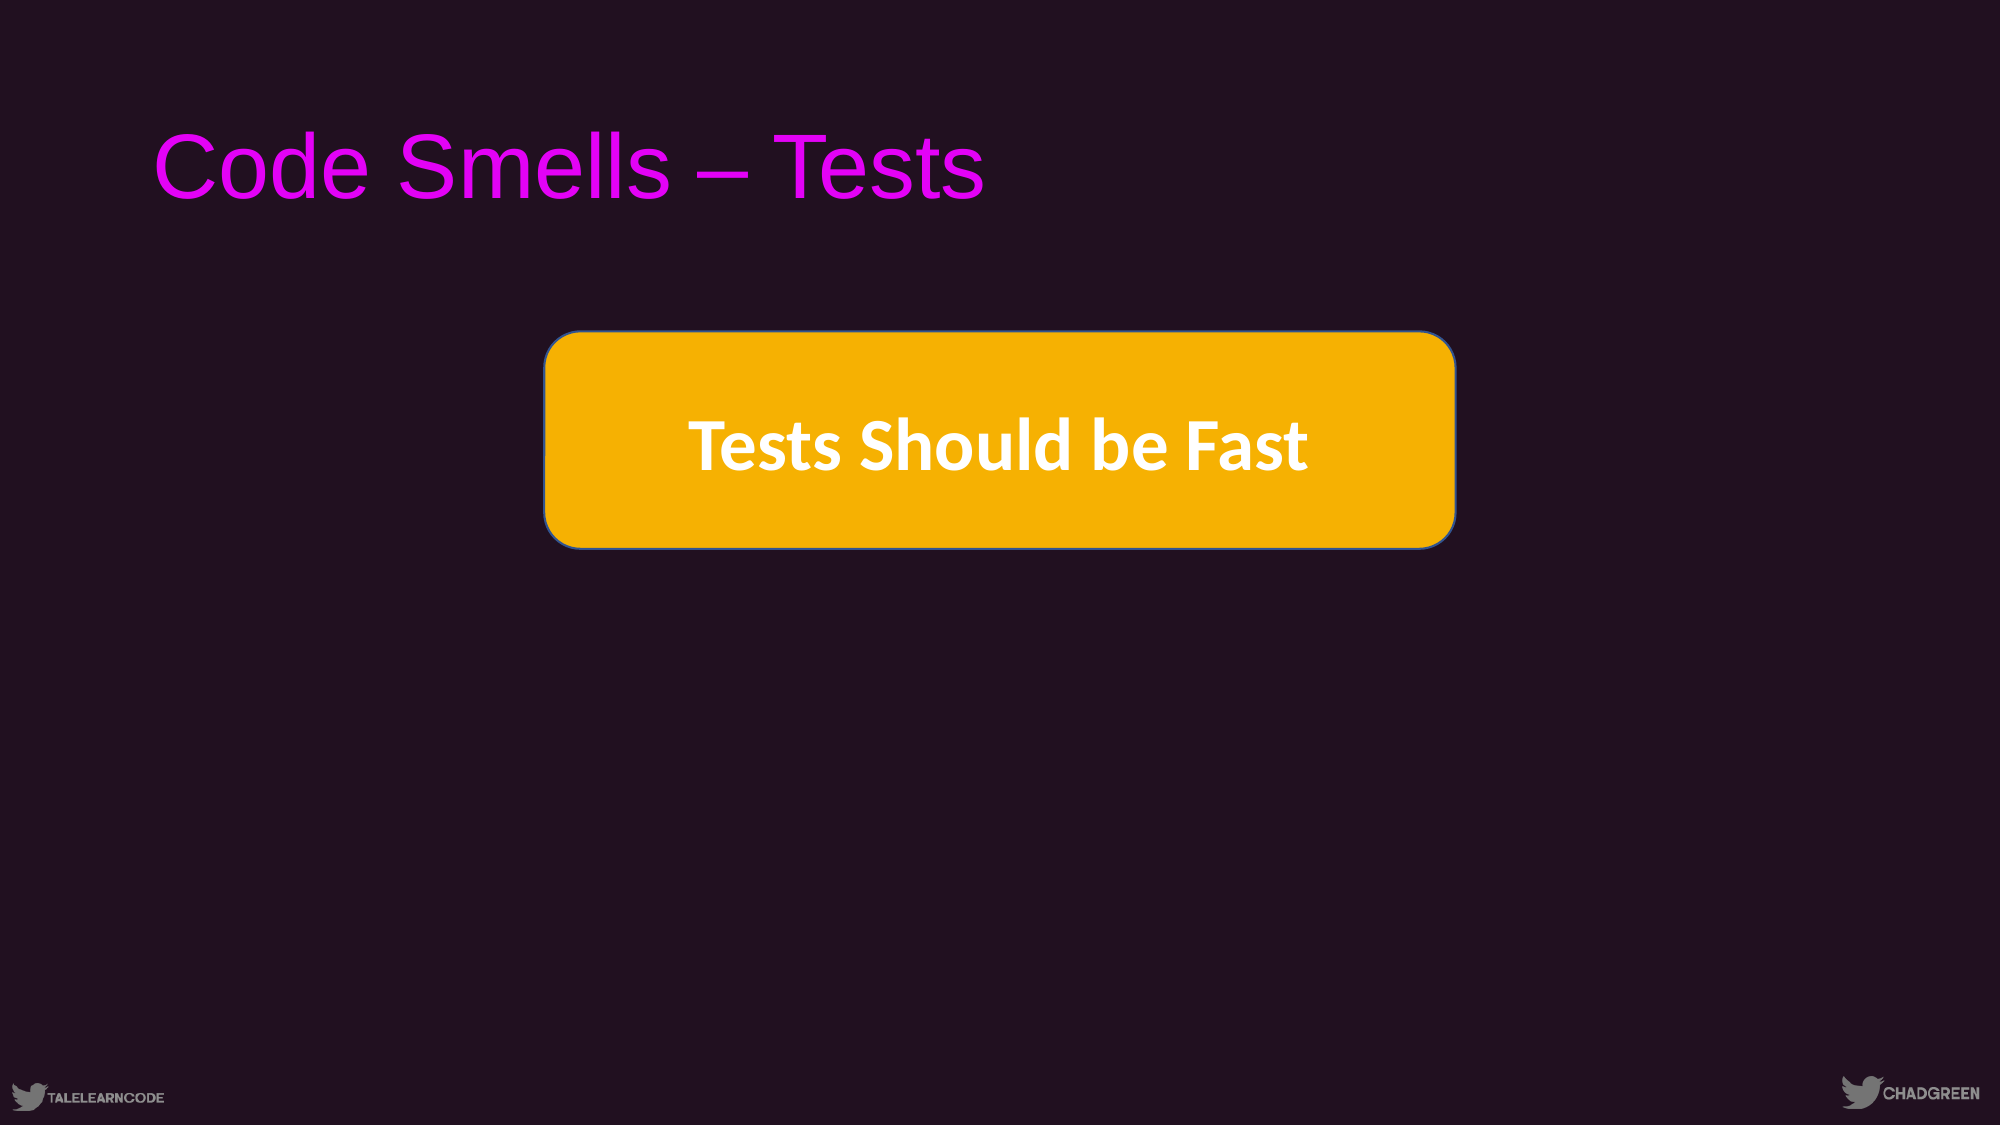

# Code Smells – Tests
Tests Should be Fast